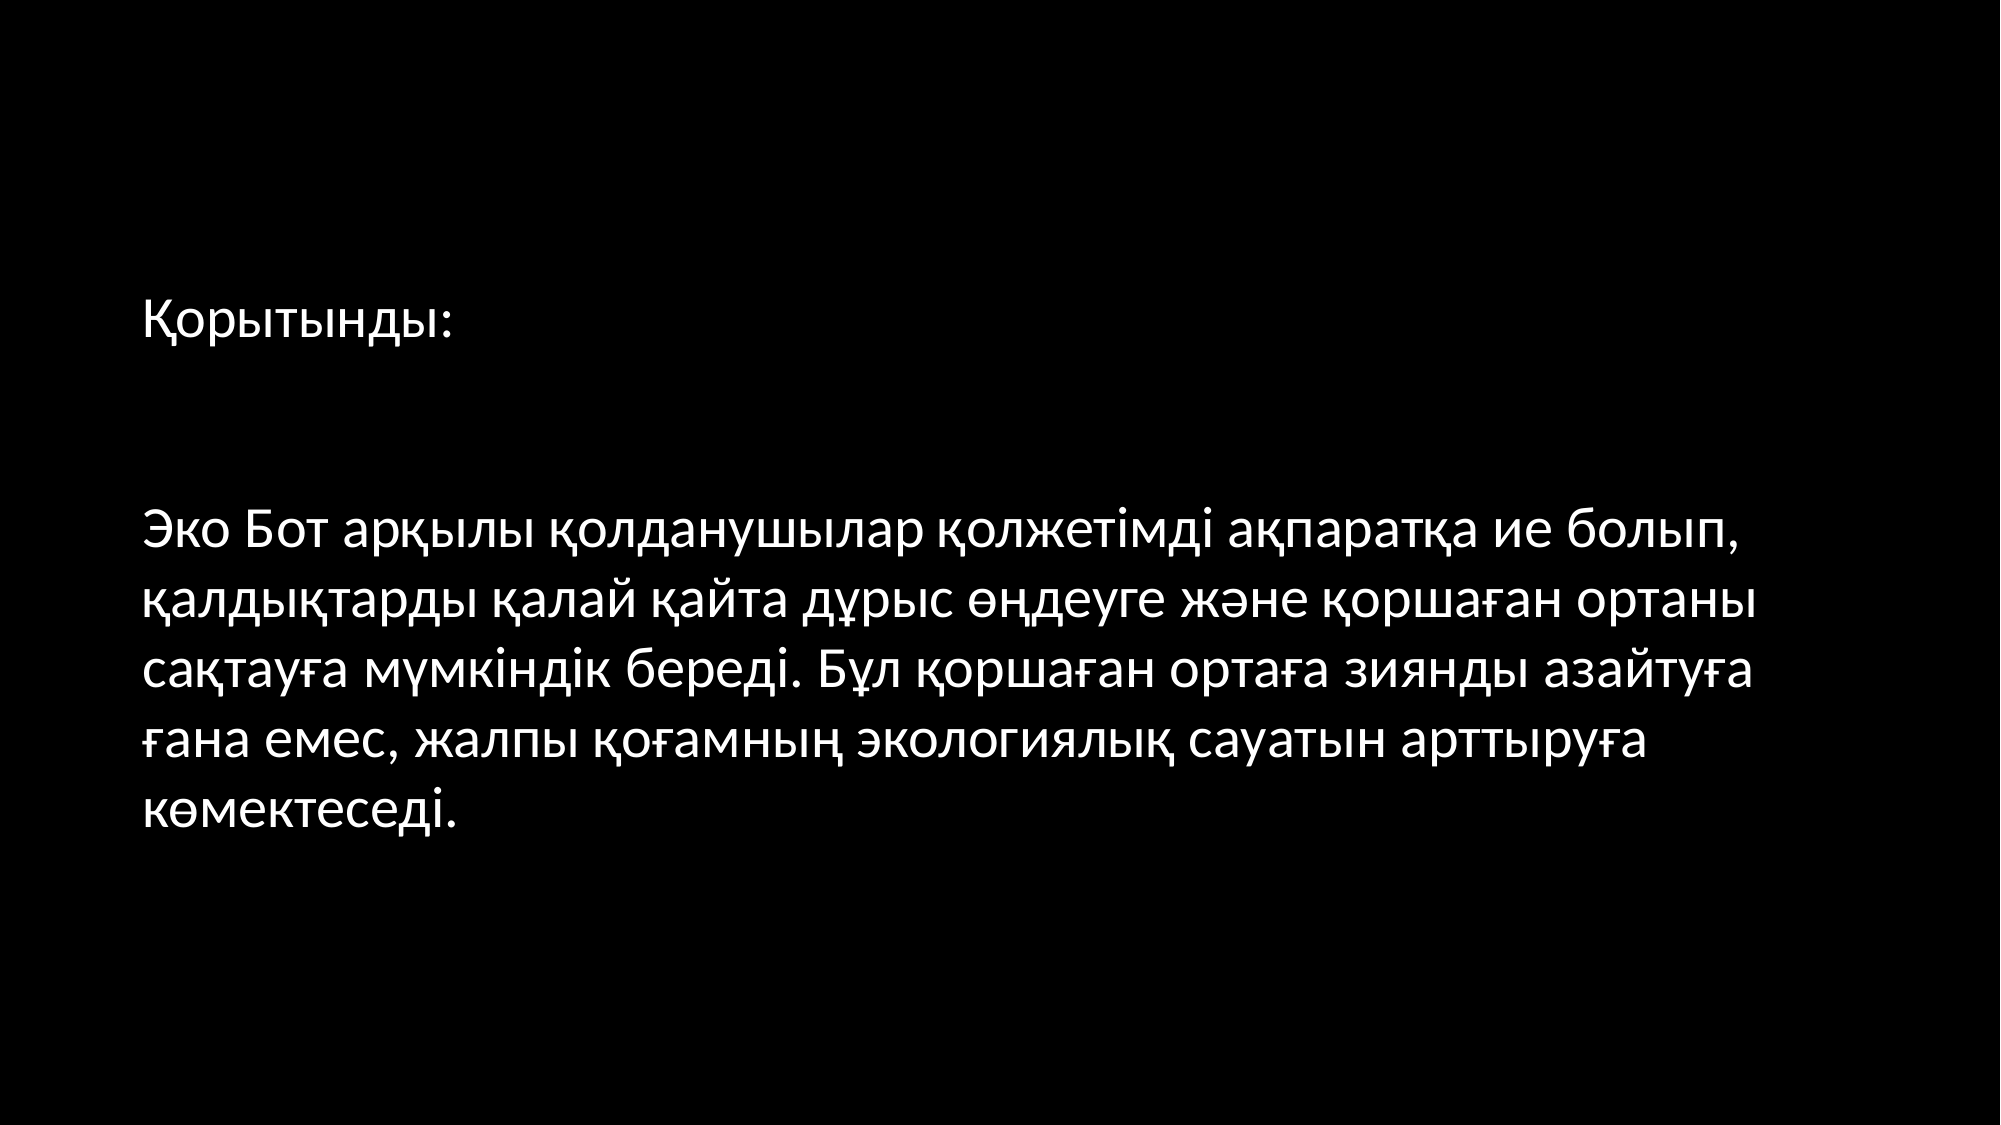

Қорытынды:

Эко Бот арқылы қолданушылар қолжетімді ақпаратқа ие болып, қалдықтарды қалай қайта дұрыс өңдеуге және қоршаған ортаны сақтауға мүмкіндік береді. Бұл қоршаған ортаға зиянды азайтуға ғана емес, жалпы қоғамның экологиялық сауатын арттыруға көмектеседі.